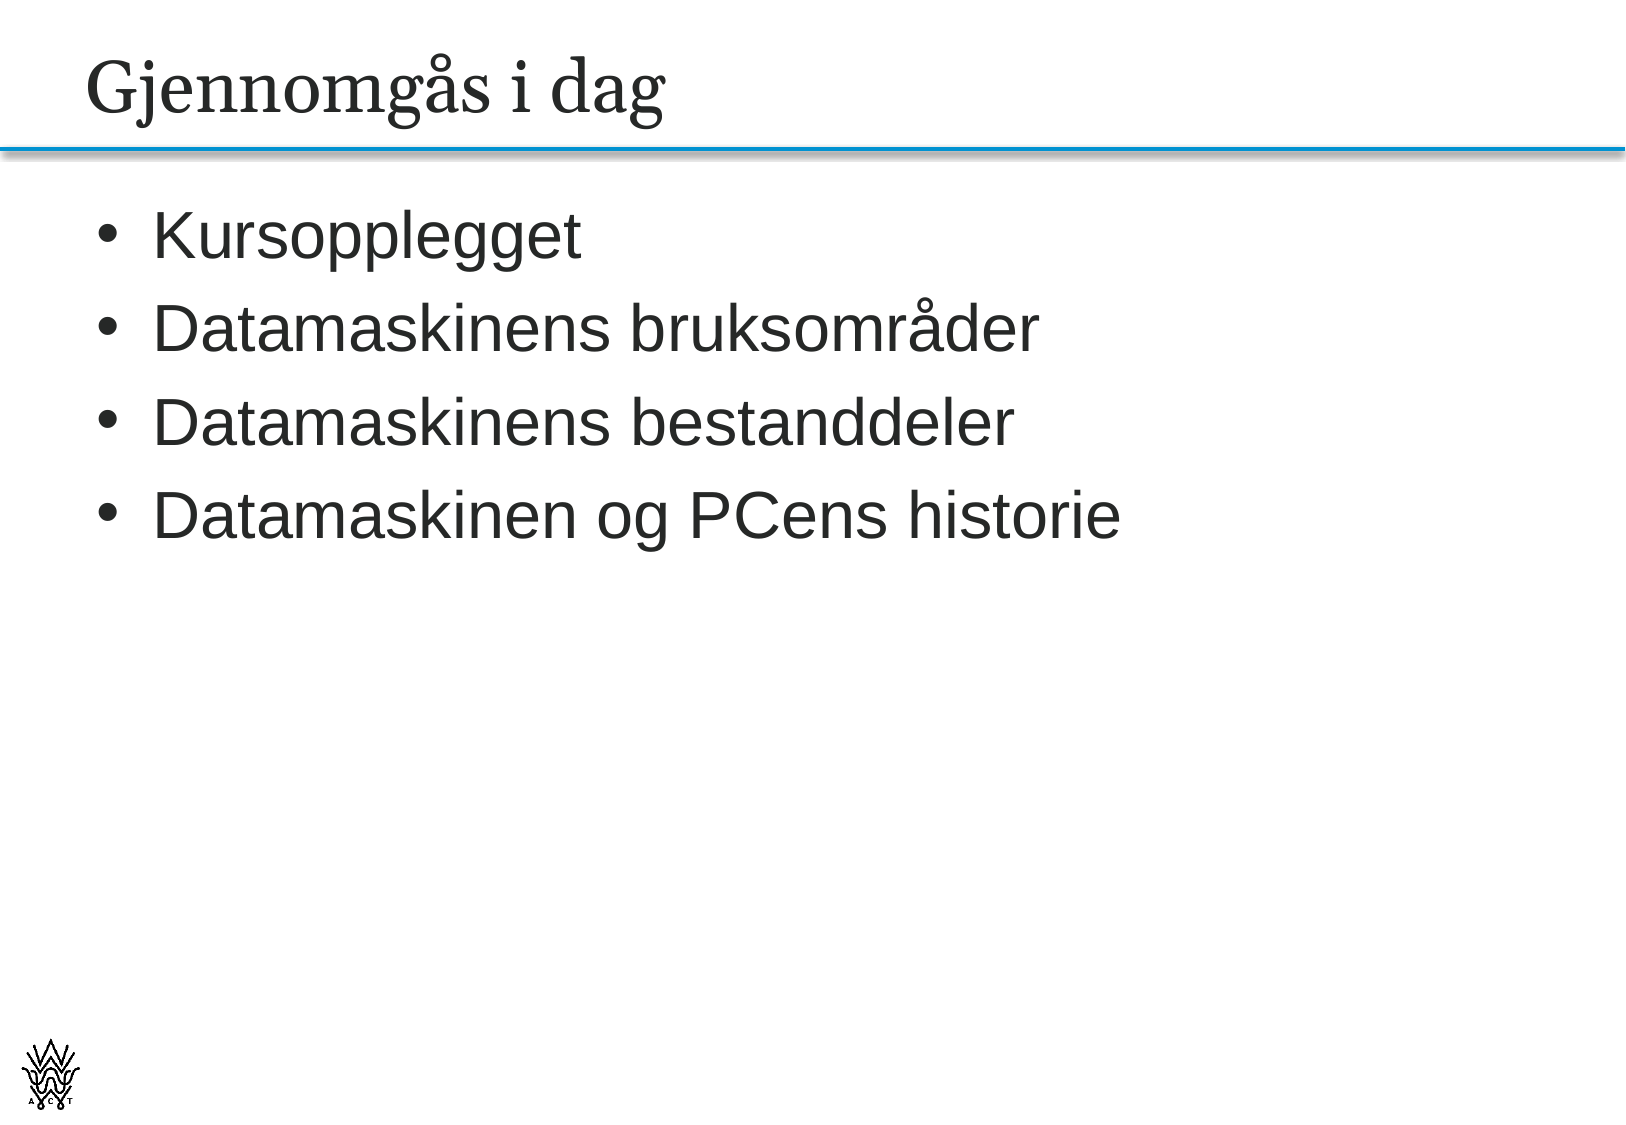

# Gjennomgås i dag
Kursopplegget
Datamaskinens bruksområder
Datamaskinens bestanddeler
Datamaskinen og PCens historie

2